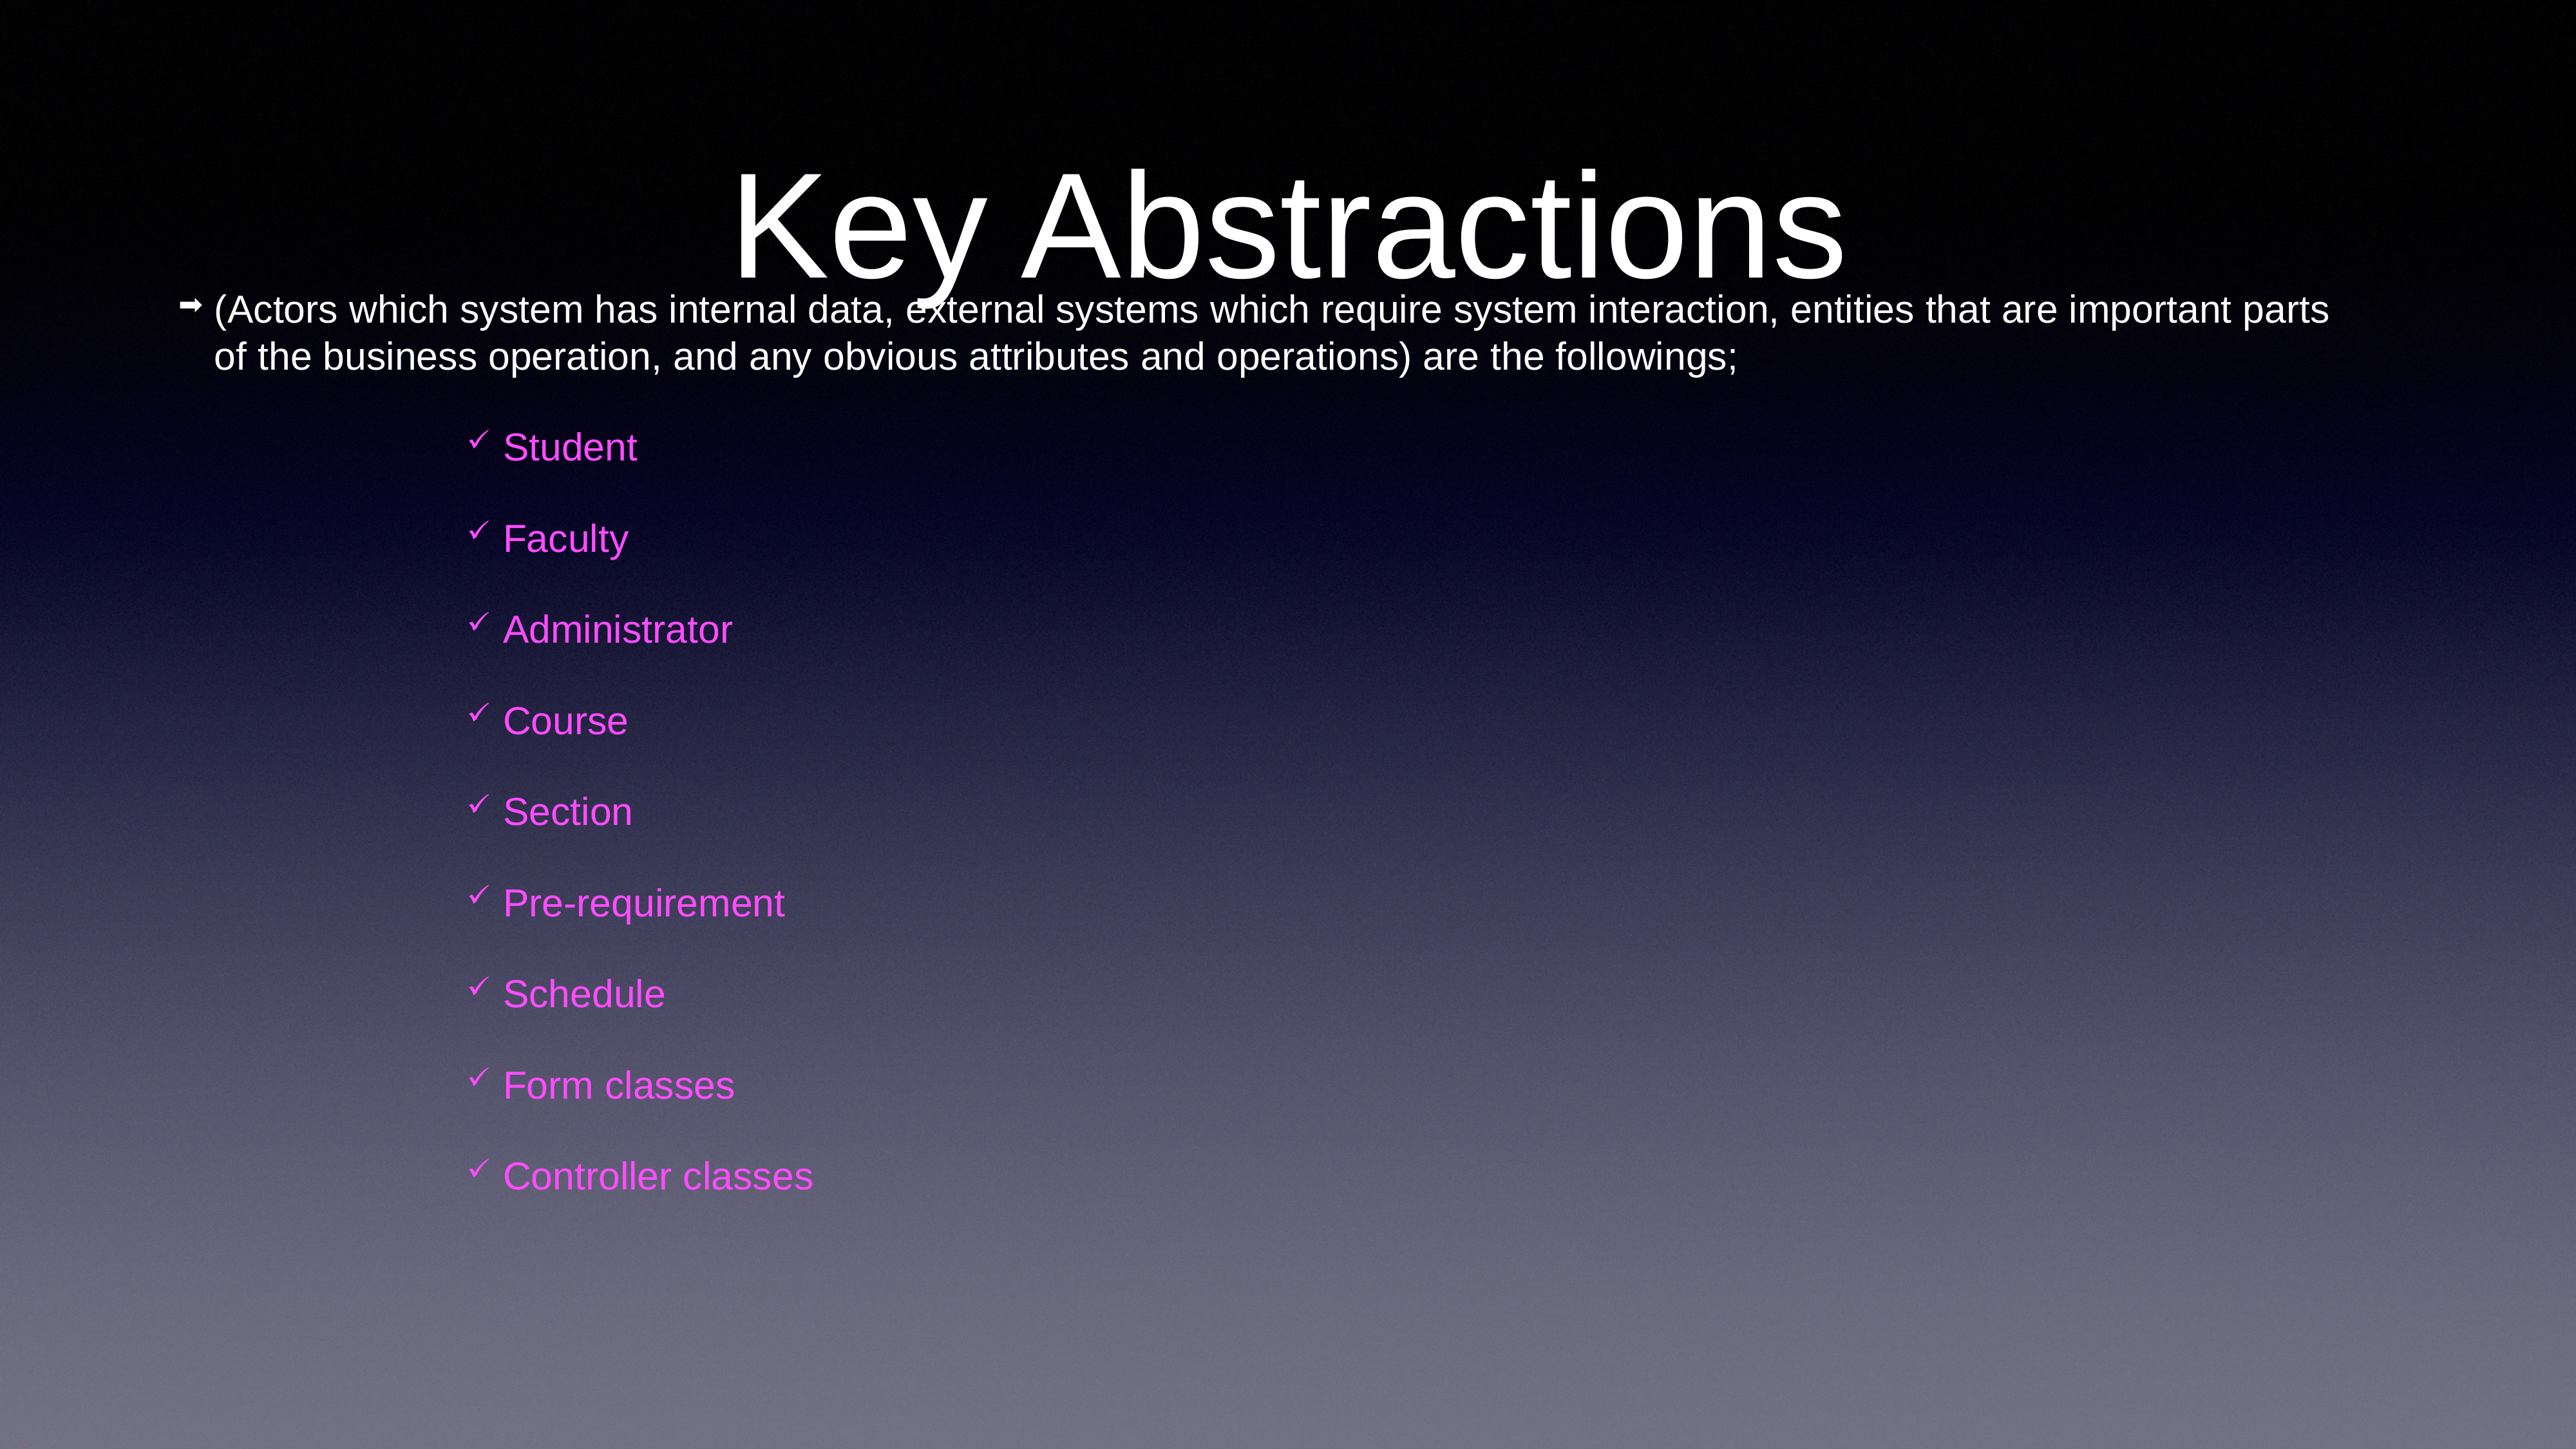

Key Abstractions
(Actors which system has internal data, external systems which require system interaction, entities that are important parts of the business operation, and any obvious attributes and operations) are the followings;
Student
Faculty
Administrator
Course
Section
Pre-requirement
Schedule
Form classes
Controller classes